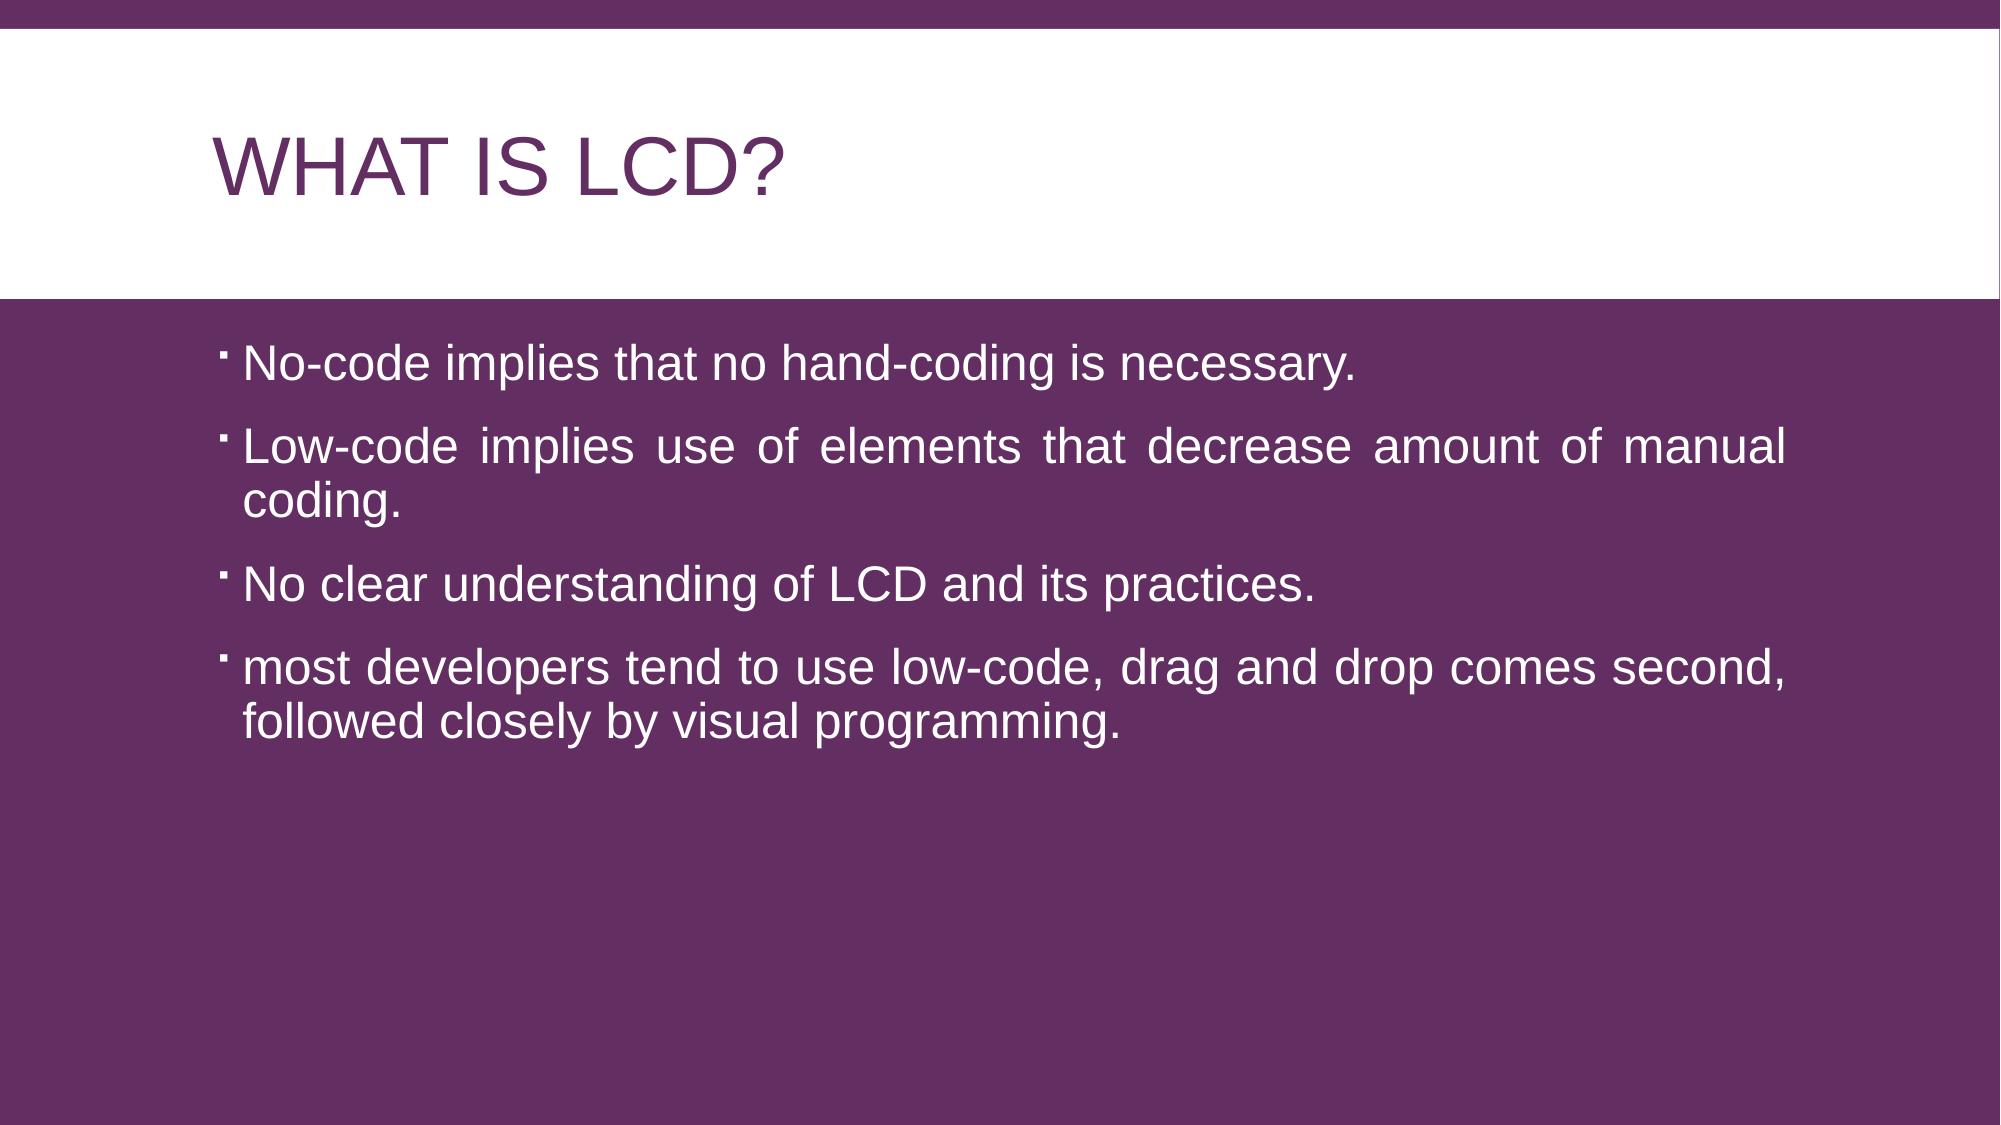

# What is LCD?
No-code implies that no hand-coding is necessary.
Low-code implies use of elements that decrease amount of manual coding.
No clear understanding of LCD and its practices.
most developers tend to use low-code, drag and drop comes second, followed closely by visual programming.